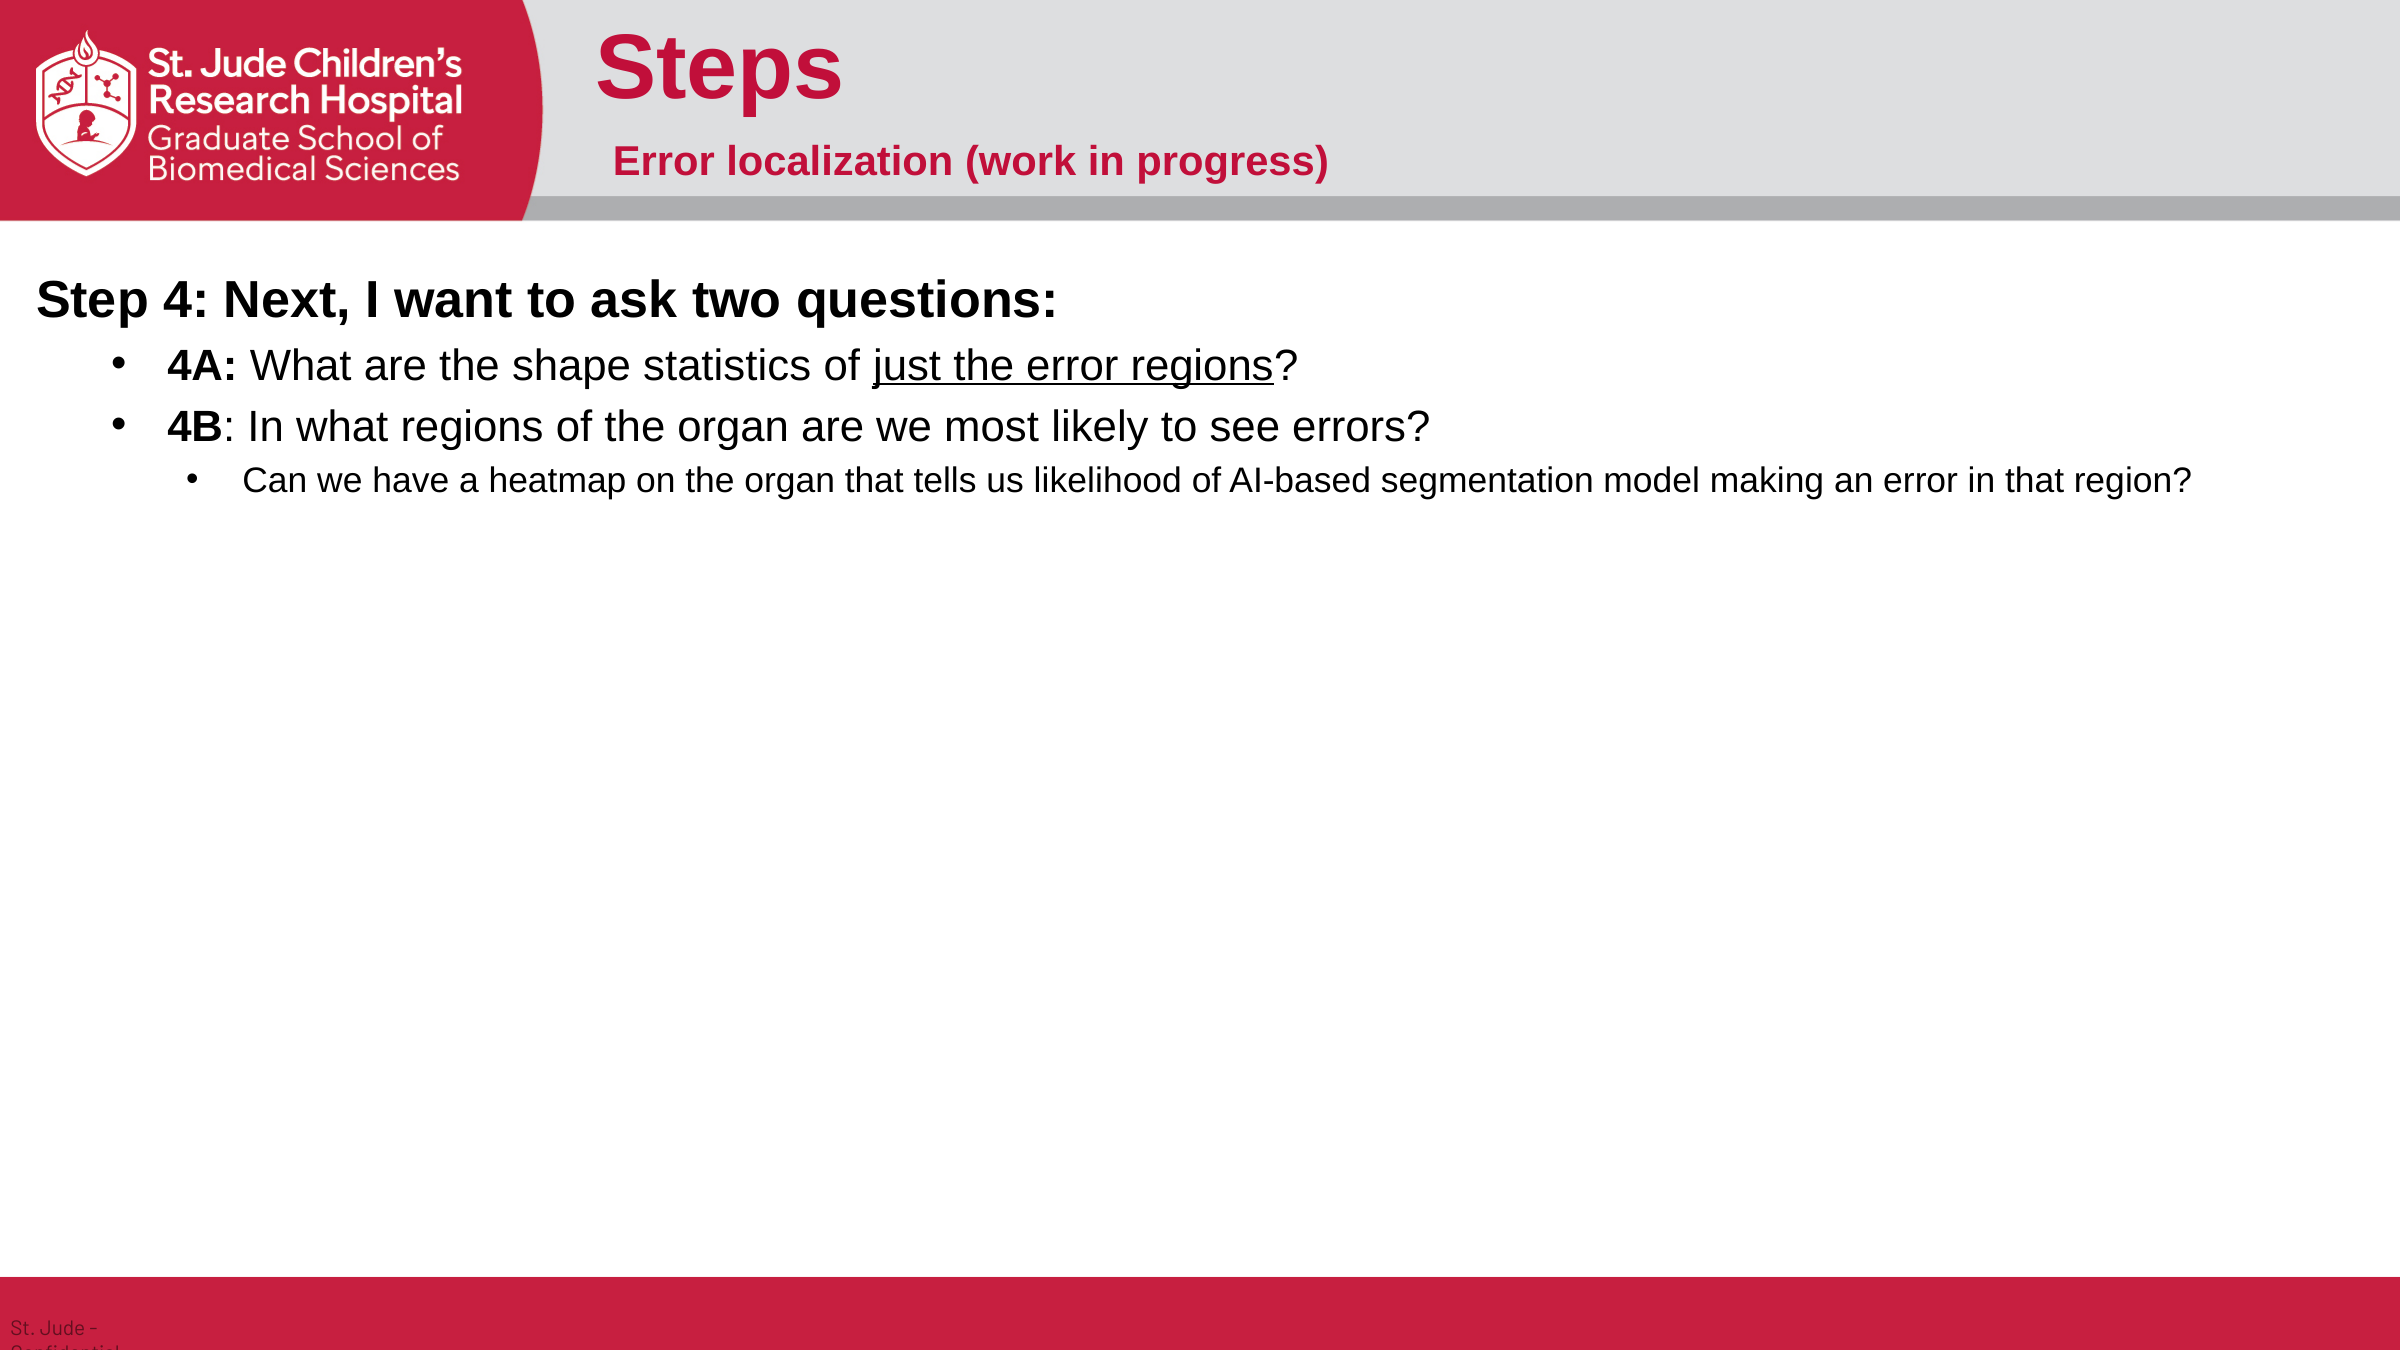

Steps
Error localization (work in progress)
Step 4: Next, I want to ask two questions:
4A: What are the shape statistics of just the error regions?
4B: In what regions of the organ are we most likely to see errors?
Can we have a heatmap on the organ that tells us likelihood of AI-based segmentation model making an error in that region?